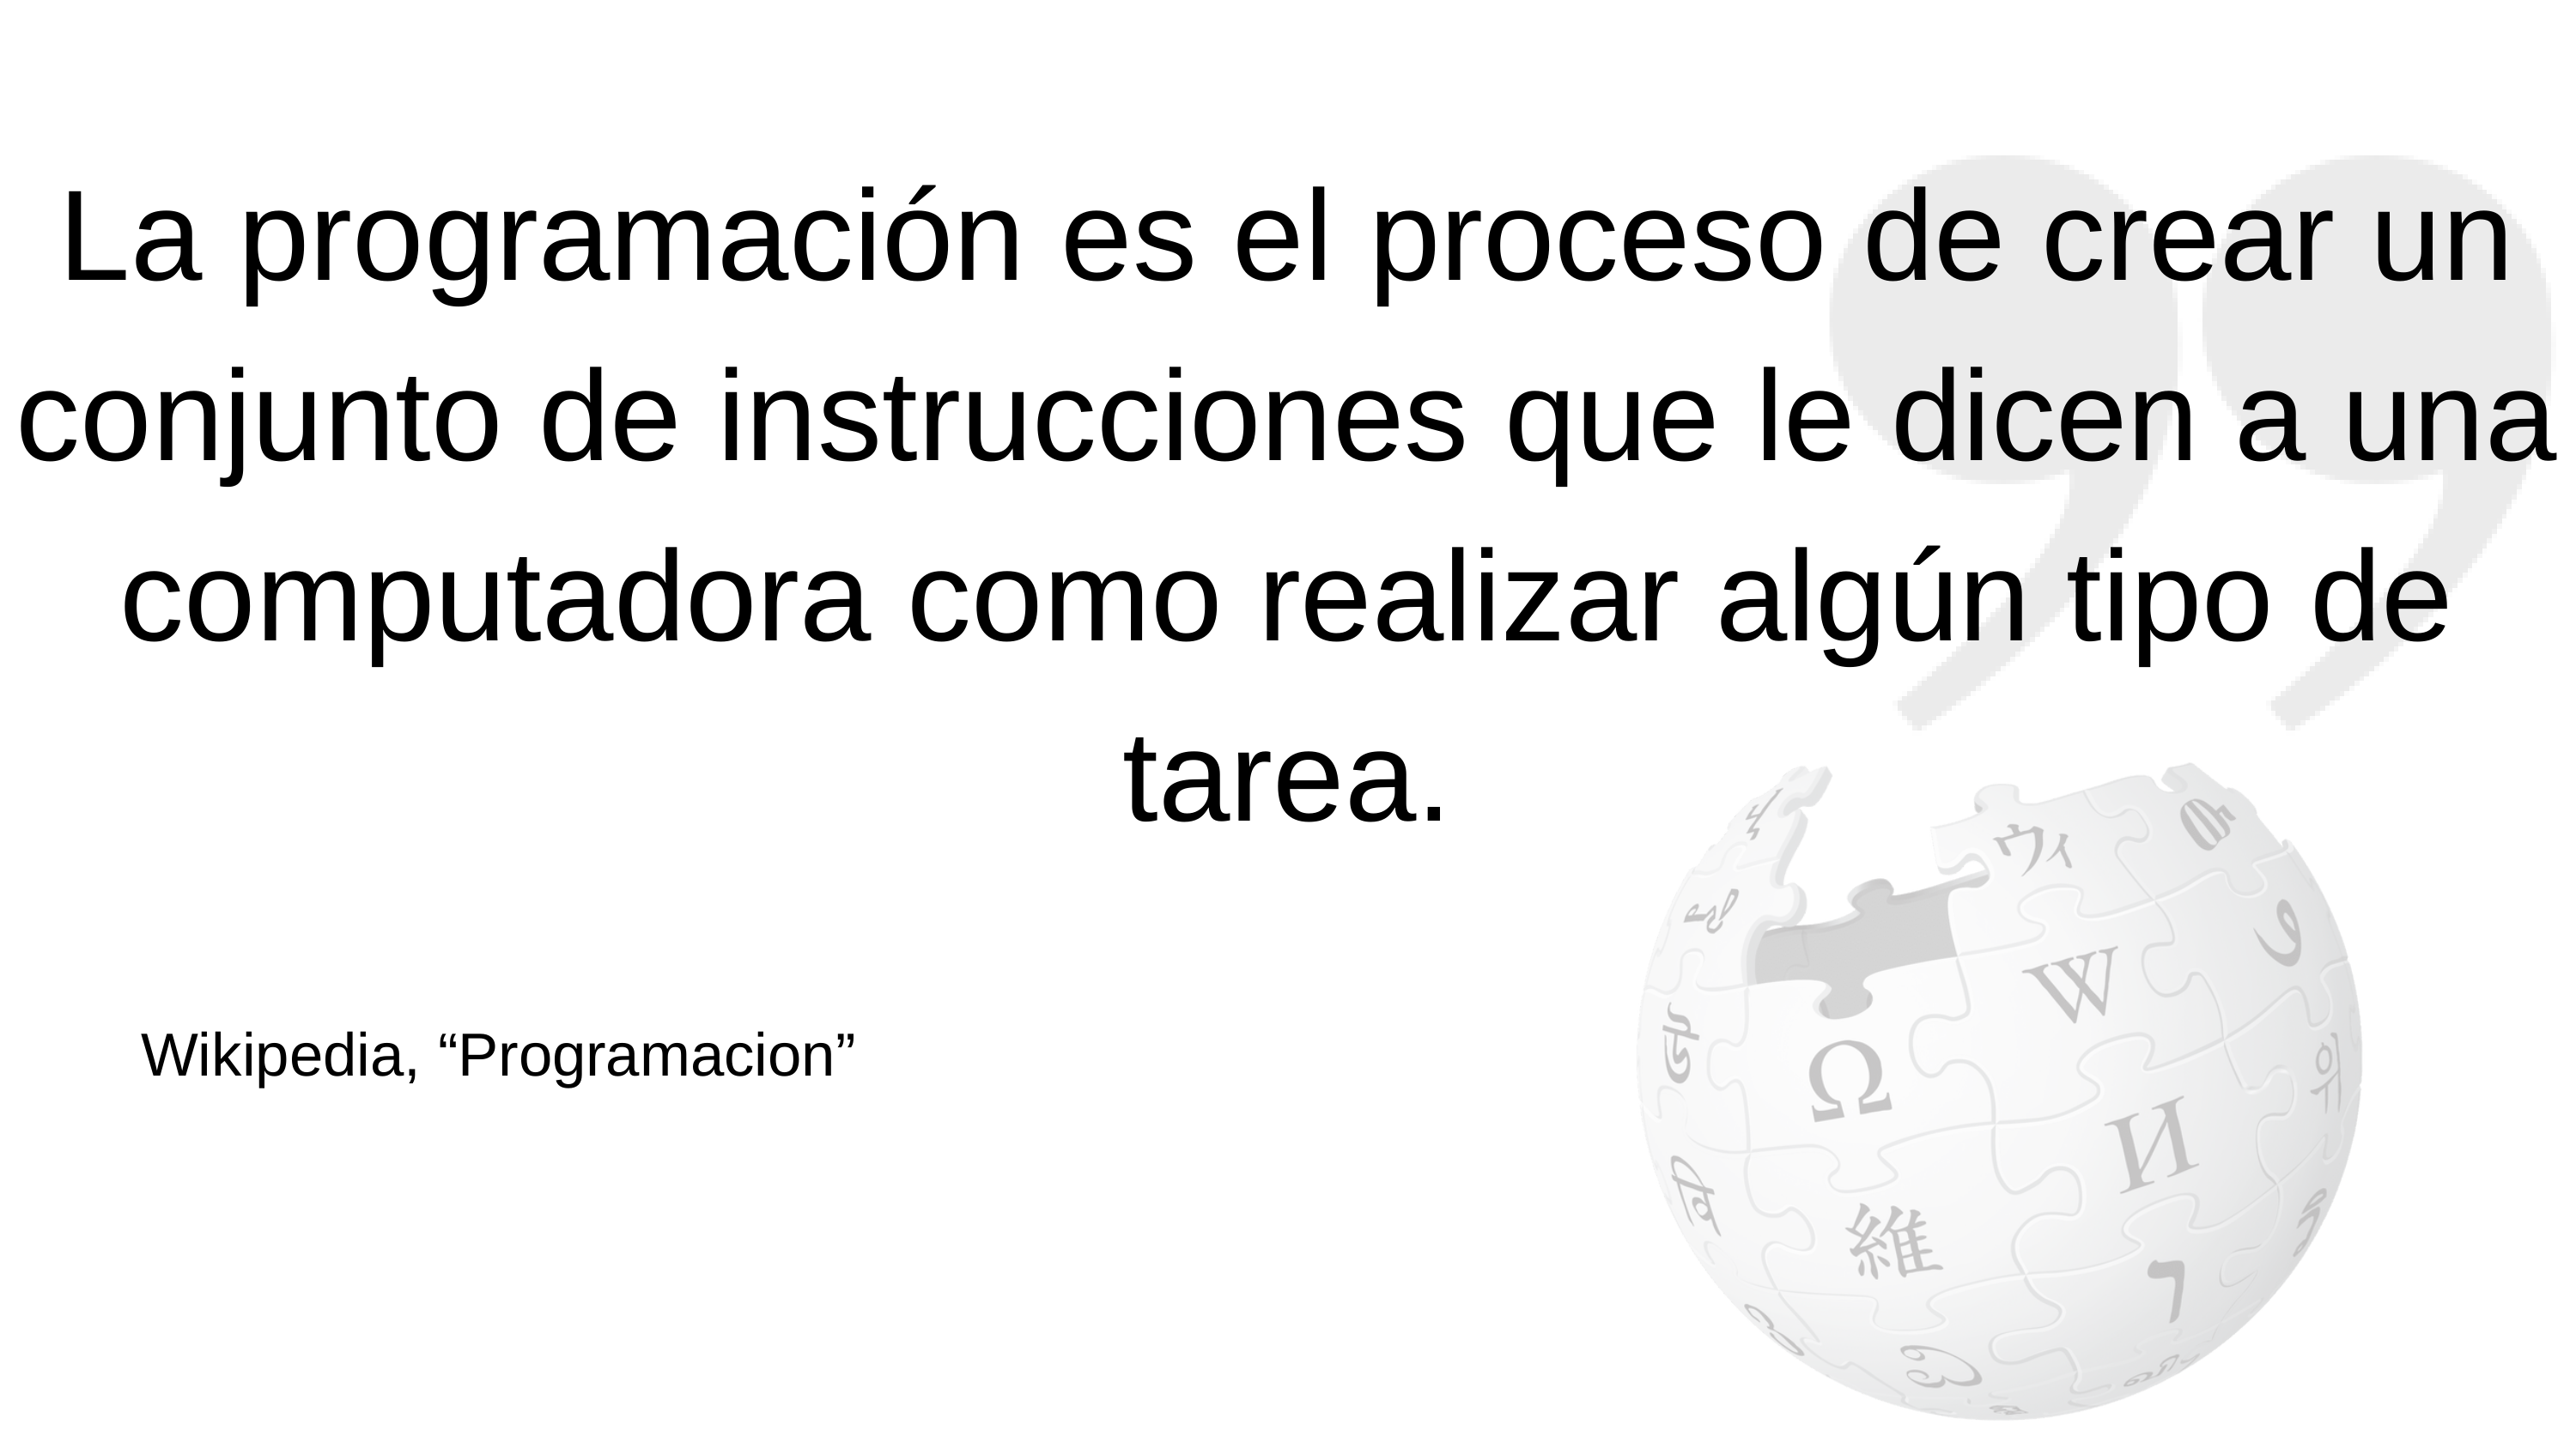

La programación es el proceso de crear un conjunto de instrucciones que le dicen a una computadora como realizar algún tipo de tarea.

Wikipedia, “Programacion”